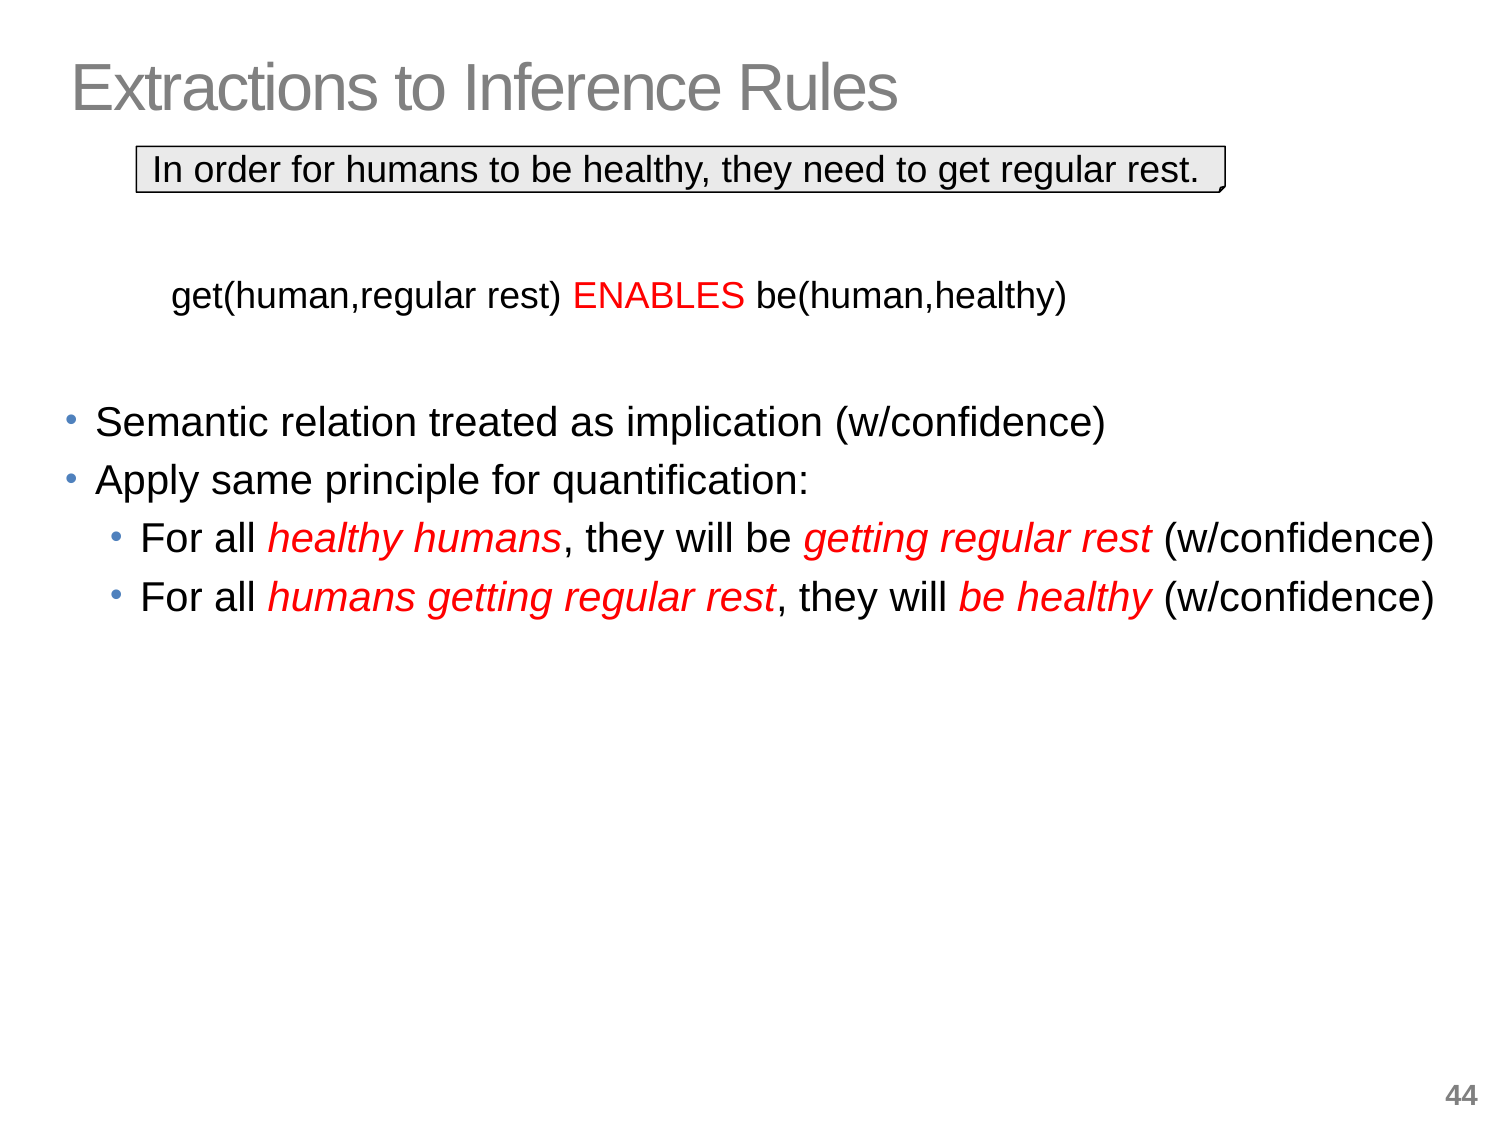

# Extractions to Inference Rules
In order for humans to be healthy, they need to get regular rest.

get(human,regular rest) ENABLES be(human,healthy)
Semantic relation treated as implication (w/confidence)
Apply same principle for quantification:
For all healthy humans, they will be getting regular rest (w/confidence)
For all humans getting regular rest, they will be healthy (w/confidence)

44